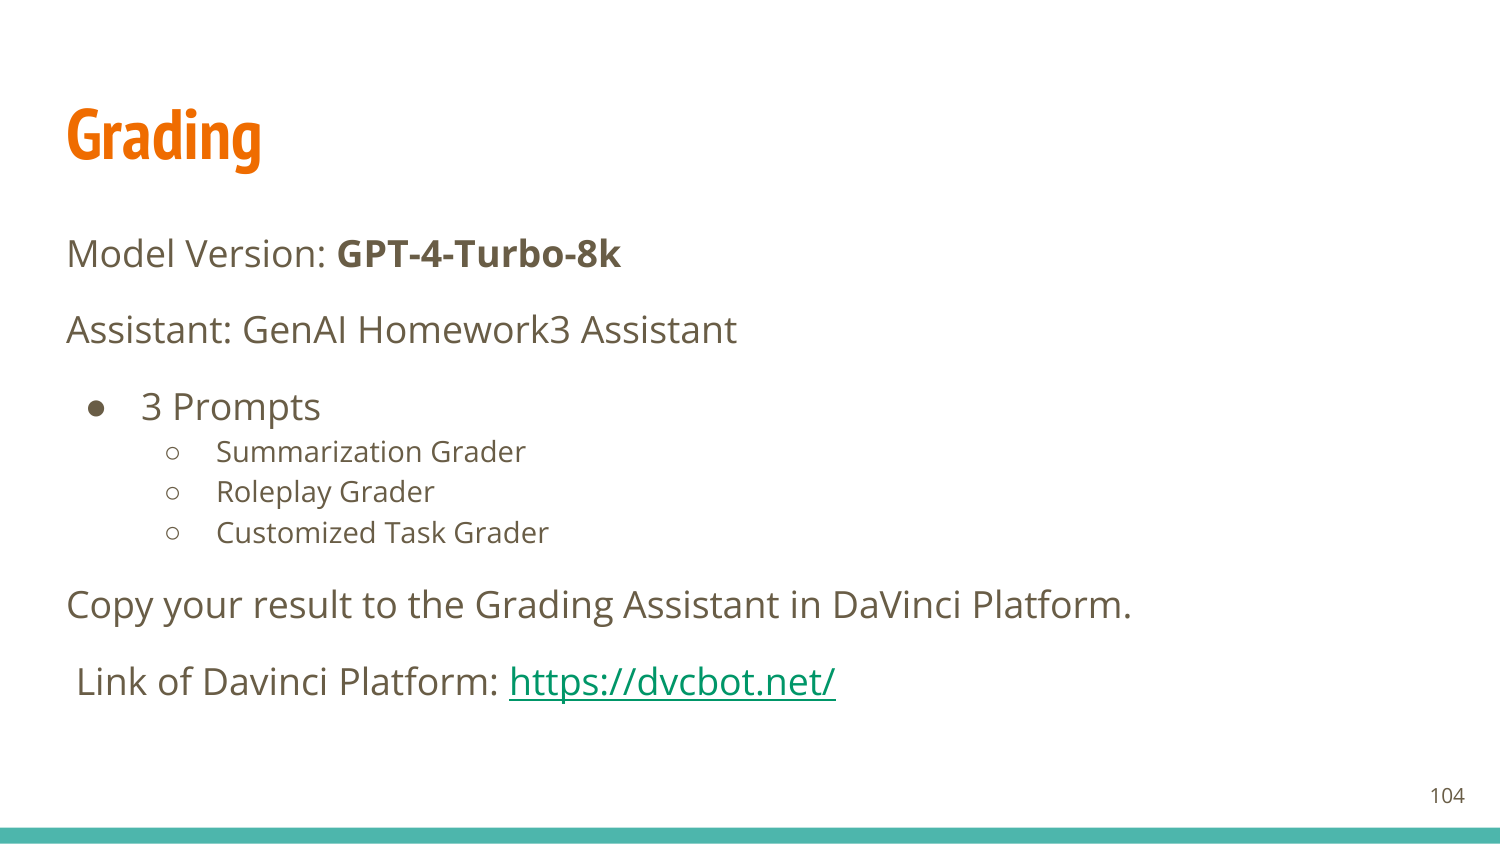

# Grading
Model Version: GPT-4-Turbo-8k
Assistant: GenAI Homework3 Assistant
3 Prompts
Summarization Grader
Roleplay Grader
Customized Task Grader
Copy your result to the Grading Assistant in DaVinci Platform.
 Link of Davinci Platform: https://dvcbot.net/
104